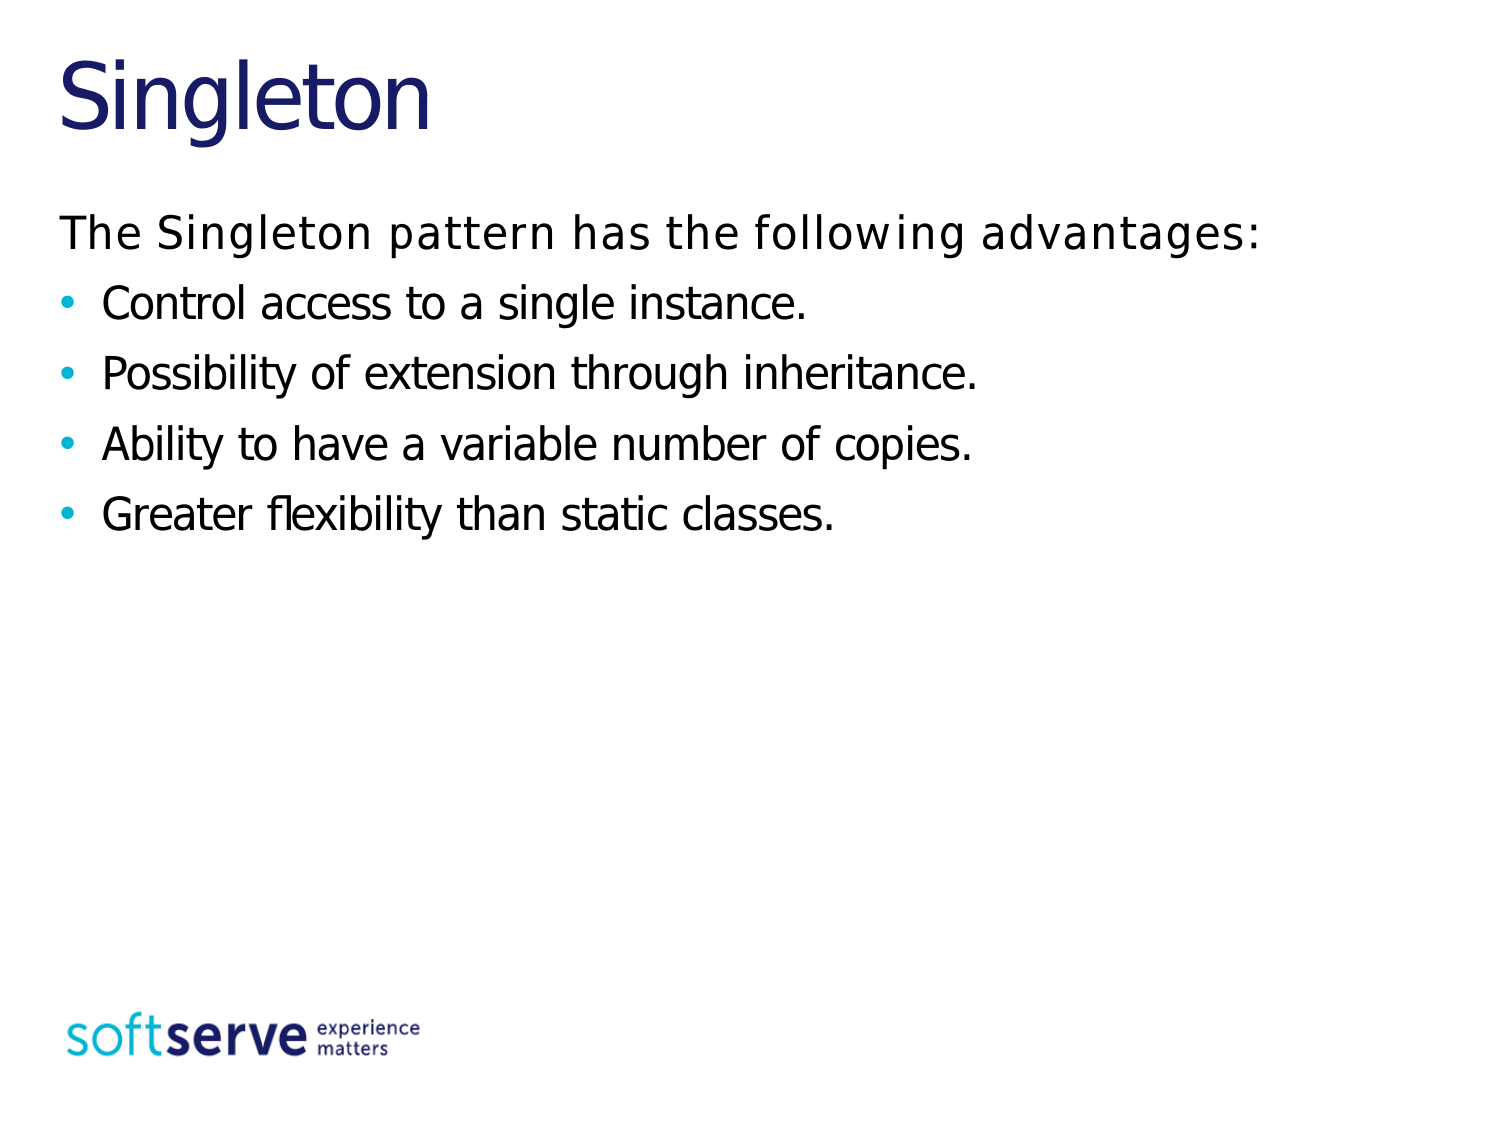

# Singleton
The Singleton pattern has the following advantages:
 Control access to a single instance.
 Possibility of extension through inheritance.
 Ability to have a variable number of copies.
 Greater flexibility than static classes.